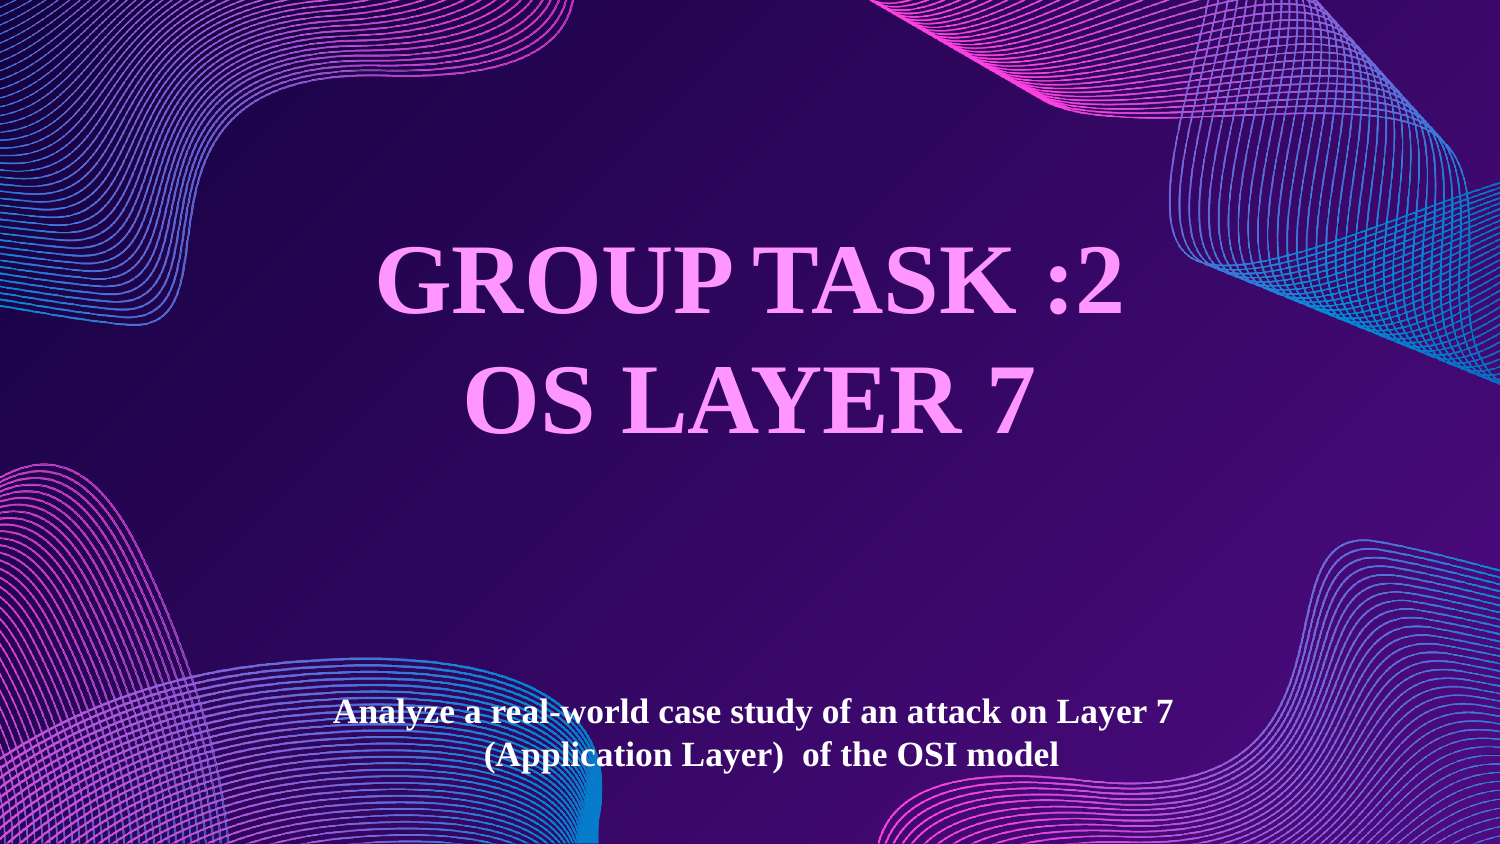

# GROUP TASK :2 OS LAYER 7
Analyze a real-world case study of an attack on Layer 7
    (Application Layer)  of the OSI model